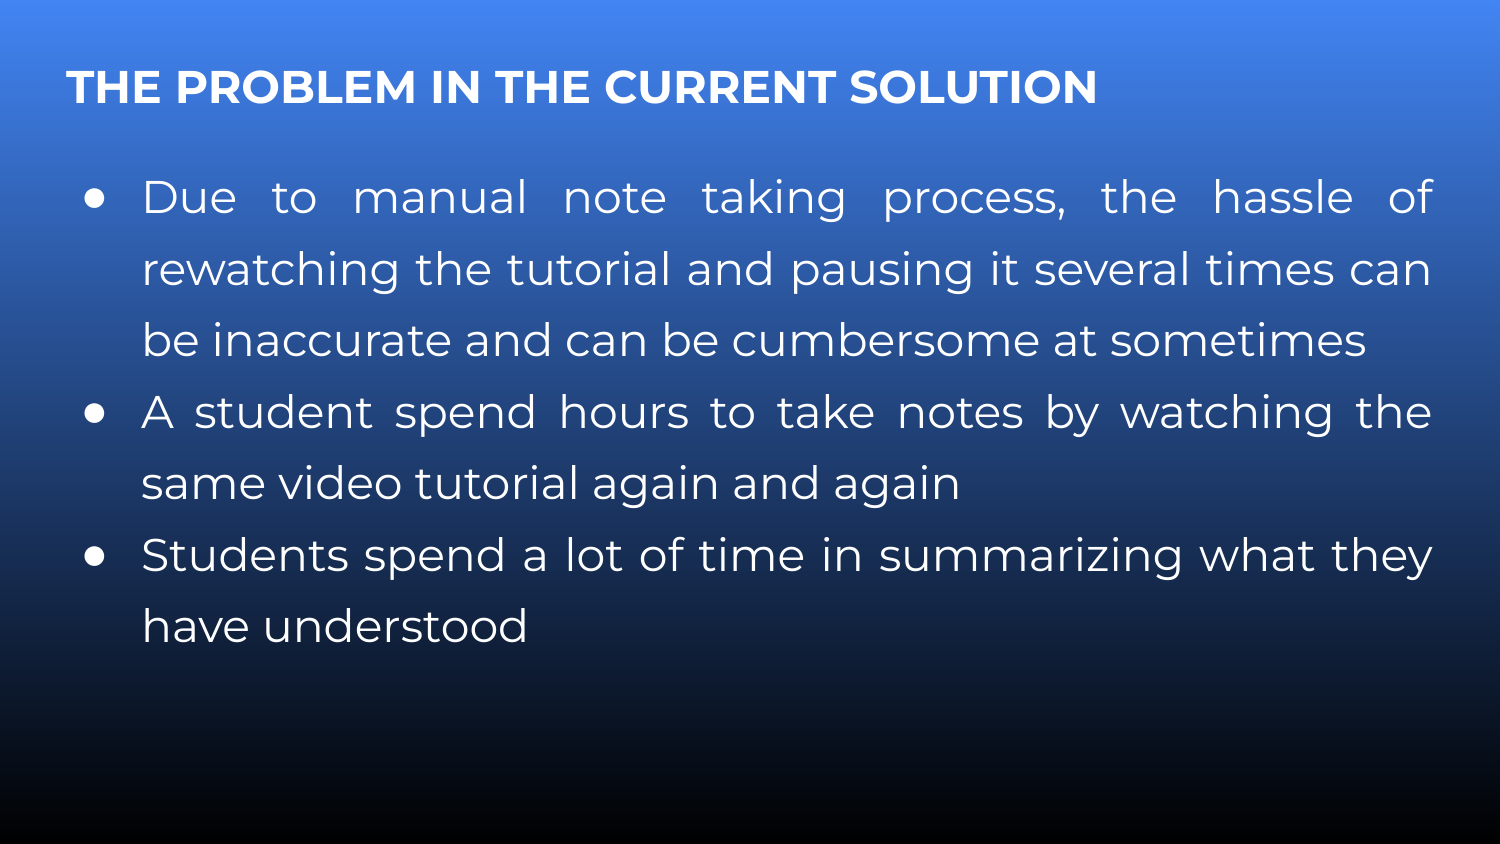

# THE PROBLEM IN THE CURRENT SOLUTION
Due to manual note taking process, the hassle of rewatching the tutorial and pausing it several times can be inaccurate and can be cumbersome at sometimes
A student spend hours to take notes by watching the same video tutorial again and again
Students spend a lot of time in summarizing what they have understood